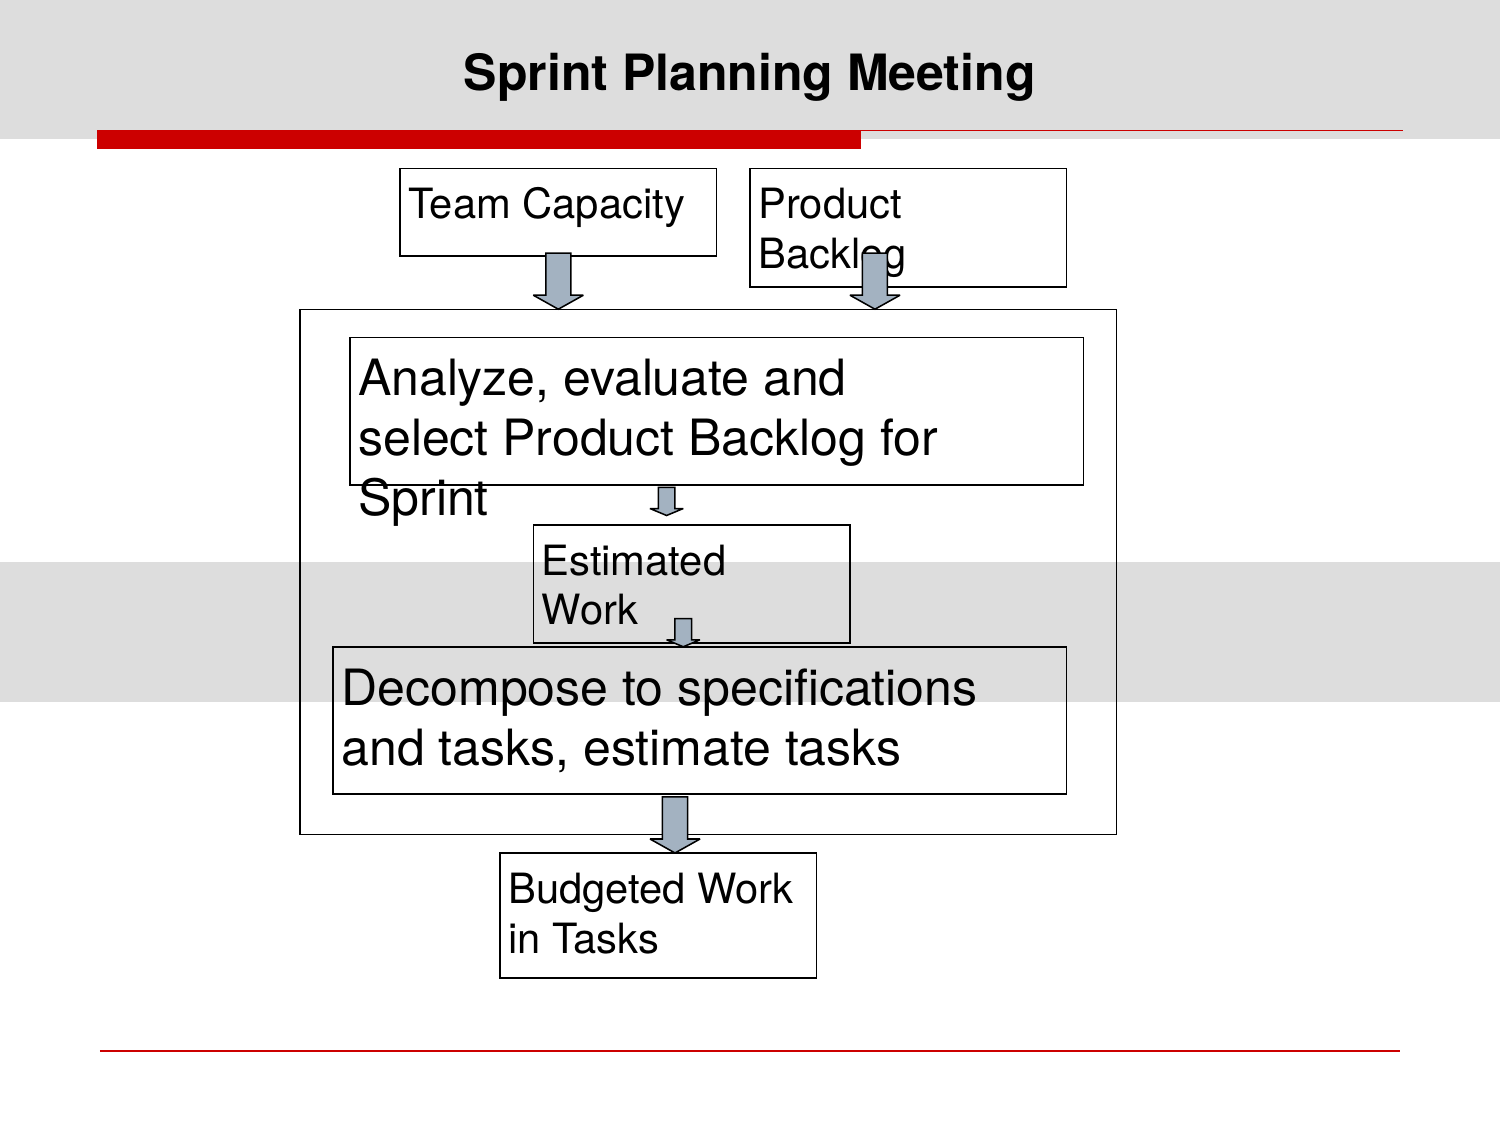

# Sprint Planning Meeting

Team Capacity
Product Backlog

Analyze, evaluate and
select Product Backlog for Sprint

Estimated
Work

Decompose to specifications
and tasks, estimate tasks

Budgeted Work
in Tasks